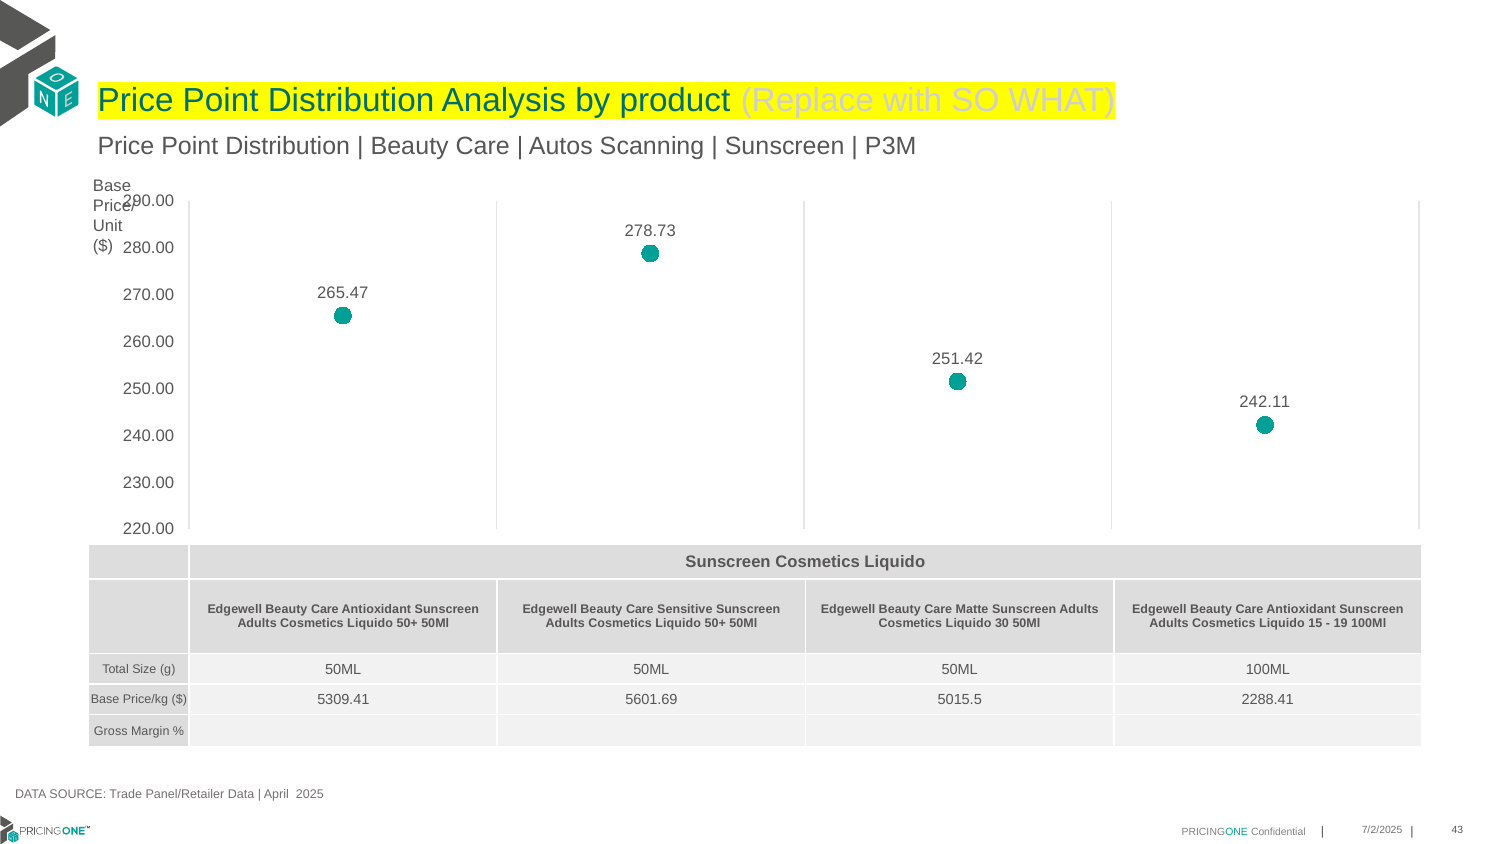

# Price Point Distribution Analysis by product (Replace with SO WHAT)
Price Point Distribution | Beauty Care | Autos Scanning | Sunscreen | P3M
Base Price/Unit ($)

### Chart

| Category | Base Price/Unit |
|---|---|
| Edgewell Beauty Care Antioxidant Sunscreen Adults Cosmetics Liquido 50+ 50Ml | 265.47 |
| Edgewell Beauty Care Sensitive Sunscreen Adults Cosmetics Liquido 50+ 50Ml | 278.73 |
| Edgewell Beauty Care Matte Sunscreen Adults Cosmetics Liquido 30 50Ml | 251.42 |
| Edgewell Beauty Care Antioxidant Sunscreen Adults Cosmetics Liquido 15 - 19 100Ml | 242.11 |
|  | Sunscreen Cosmetics Liquido | Sunscreen Cosmetics Liquido | Sunscreen Cosmetics Liquido | Sunscreen Cosmetics Liquido |
| --- | --- | --- | --- | --- |
|  | Edgewell Beauty Care Antioxidant Sunscreen Adults Cosmetics Liquido 50+ 50Ml | Edgewell Beauty Care Sensitive Sunscreen Adults Cosmetics Liquido 50+ 50Ml | Edgewell Beauty Care Matte Sunscreen Adults Cosmetics Liquido 30 50Ml | Edgewell Beauty Care Antioxidant Sunscreen Adults Cosmetics Liquido 15 - 19 100Ml |
| Total Size (g) | 50ML | 50ML | 50ML | 100ML |
| Base Price/kg ($) | 5309.41 | 5601.69 | 5015.5 | 2288.41 |
| Gross Margin % |  |  |  |  |
DATA SOURCE: Trade Panel/Retailer Data | April  2025
7/2/2025
43